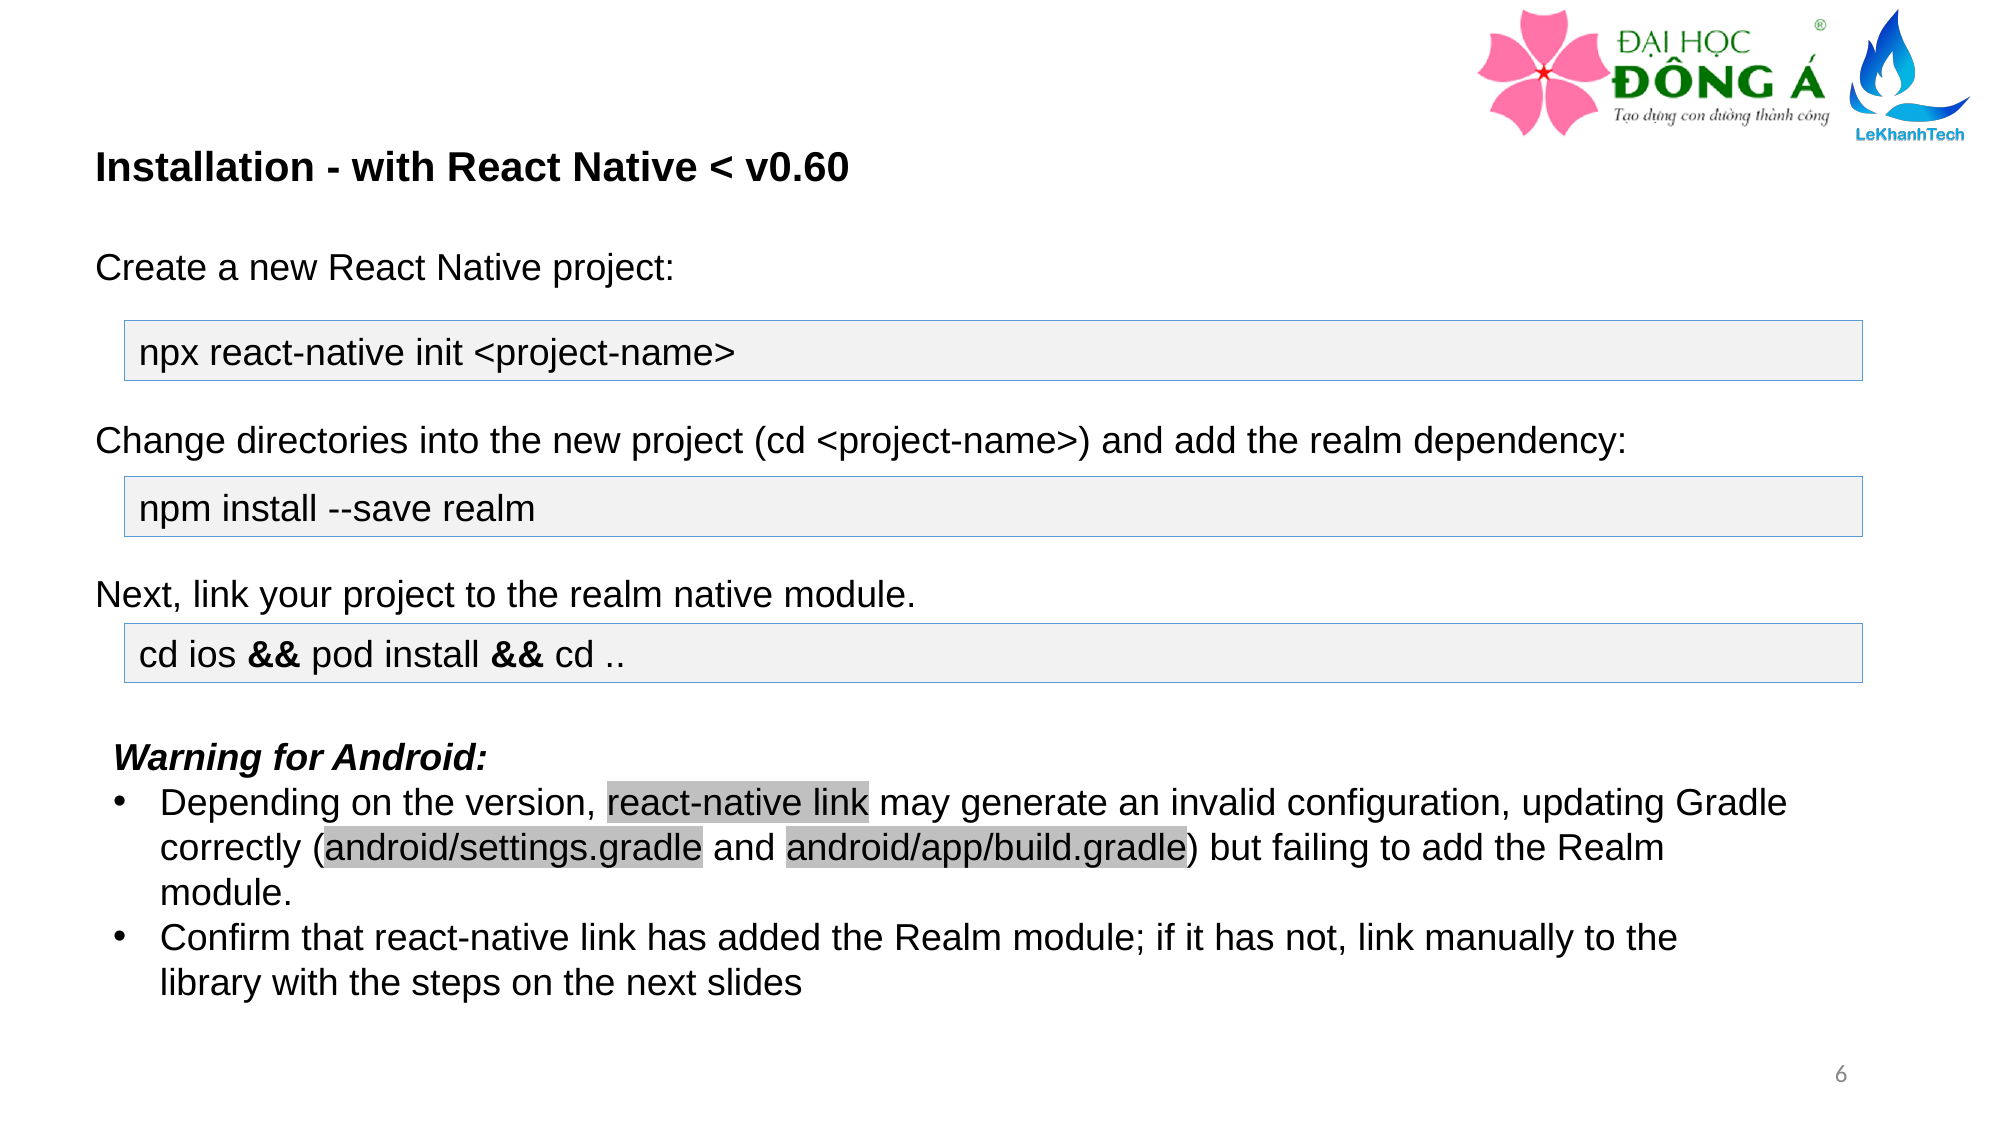

Installation - with React Native < v0.60
Create a new React Native project:
npx react-native init <project-name>
Change directories into the new project (cd <project-name>) and add the realm dependency:
npm install --save realm
Next, link your project to the realm native module.
cd ios && pod install && cd ..
Warning for Android:
Depending on the version, react-native link may generate an invalid configuration, updating Gradle correctly (android/settings.gradle and android/app/build.gradle) but failing to add the Realm module.
Confirm that react-native link has added the Realm module; if it has not, link manually to the library with the steps on the next slides
6